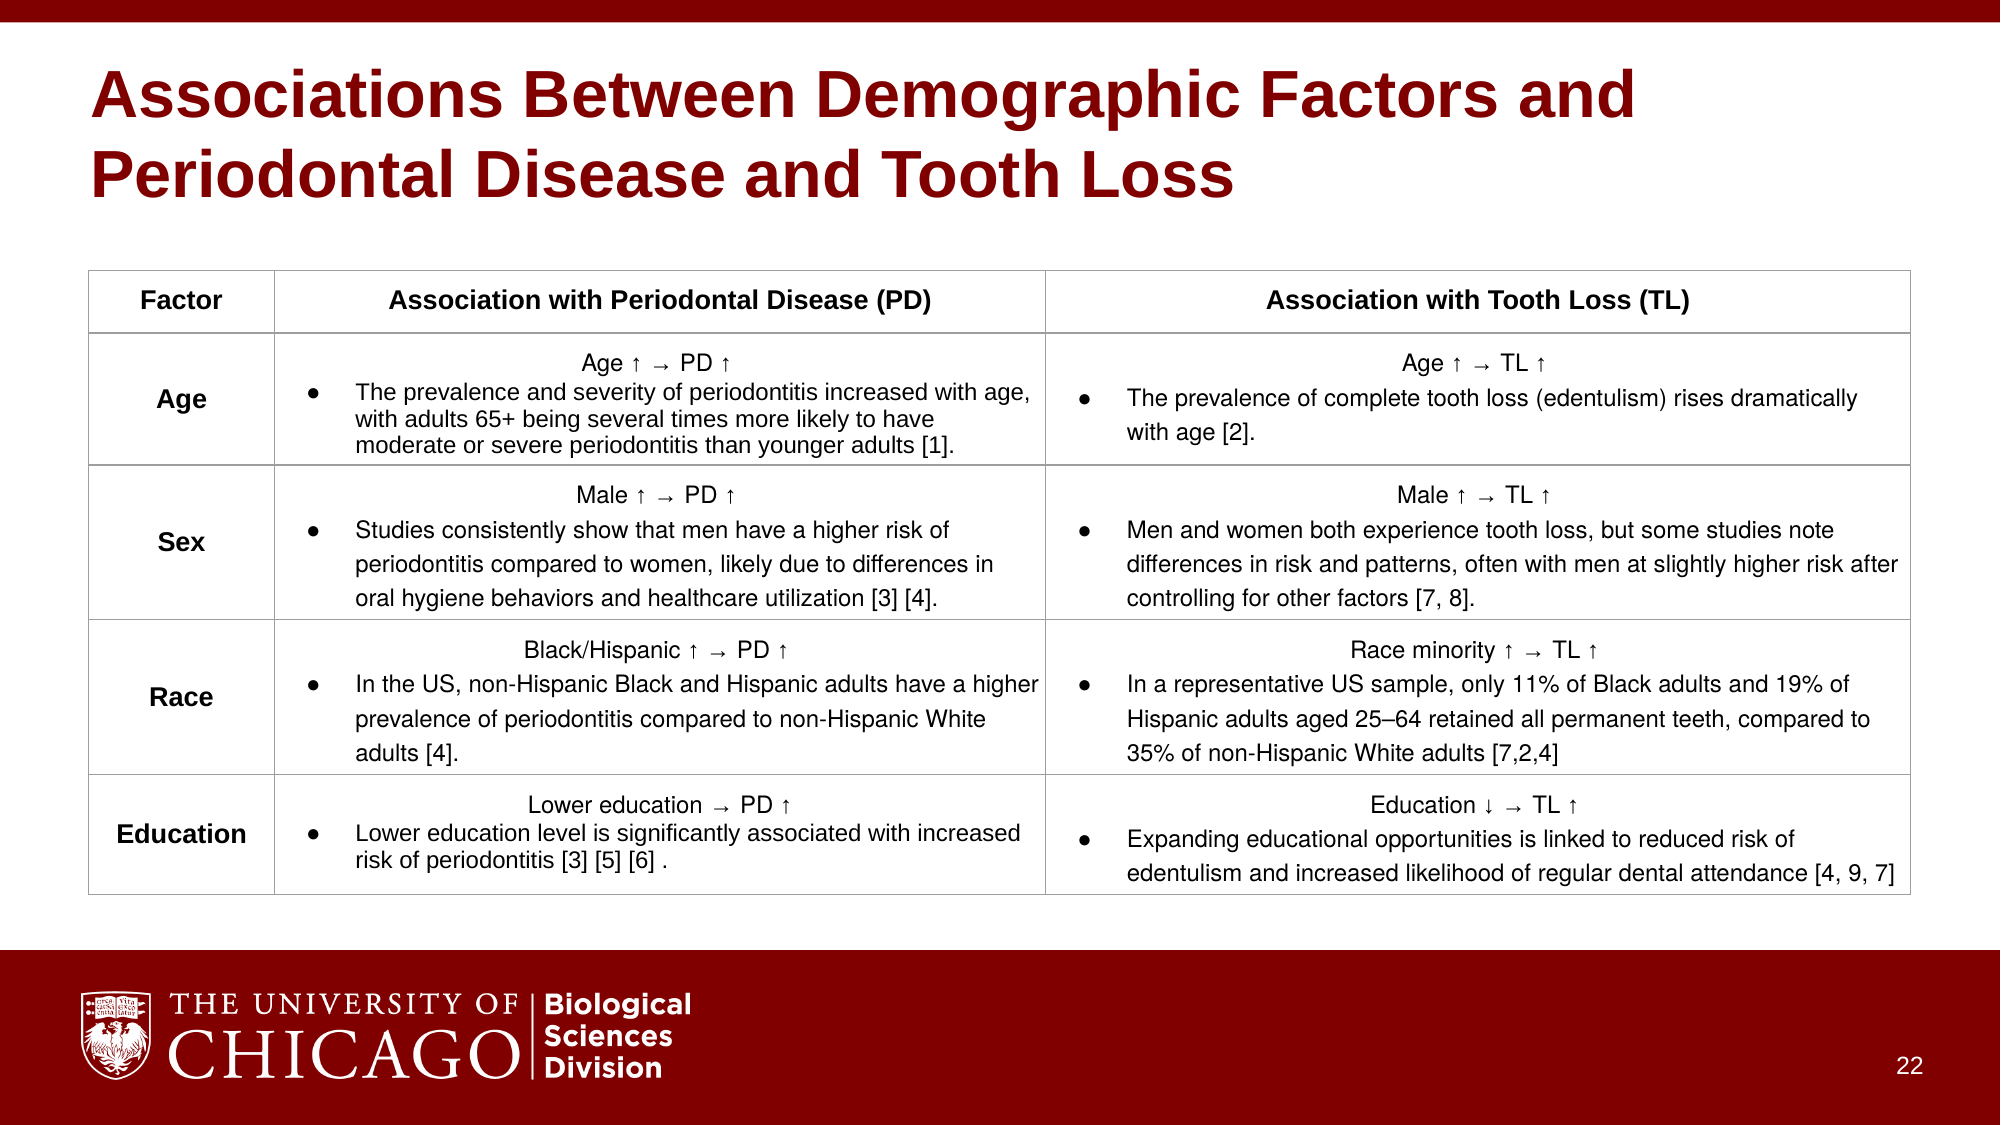

# Associations Between Demographic Factors and Periodontal Disease and Tooth Loss
| Factor | Association with Periodontal Disease (PD) | Association with Tooth Loss (TL) |
| --- | --- | --- |
| Age | Age ↑ → PD ↑ The prevalence and severity of periodontitis increased with age, with adults 65+ being several times more likely to have moderate or severe periodontitis than younger adults [1]. | Age ↑ → TL ↑ The prevalence of complete tooth loss (edentulism) rises dramatically with age [2]. |
| Sex | Male ↑ → PD ↑ Studies consistently show that men have a higher risk of periodontitis compared to women, likely due to differences in oral hygiene behaviors and healthcare utilization [3] [4]. | Male ↑ → TL ↑ Men and women both experience tooth loss, but some studies note differences in risk and patterns, often with men at slightly higher risk after controlling for other factors [7, 8]. |
| Race | Black/Hispanic ↑ → PD ↑ In the US, non-Hispanic Black and Hispanic adults have a higher prevalence of periodontitis compared to non-Hispanic White adults [4]. | Race minority ↑ → TL ↑ In a representative US sample, only 11% of Black adults and 19% of Hispanic adults aged 25–64 retained all permanent teeth, compared to 35% of non-Hispanic White adults [7,2,4] |
| Education | Lower education → PD ↑ Lower education level is significantly associated with increased risk of periodontitis [3] [5] [6] . | Education ↓ → TL ↑ Expanding educational opportunities is linked to reduced risk of edentulism and increased likelihood of regular dental attendance [4, 9, 7] |
22